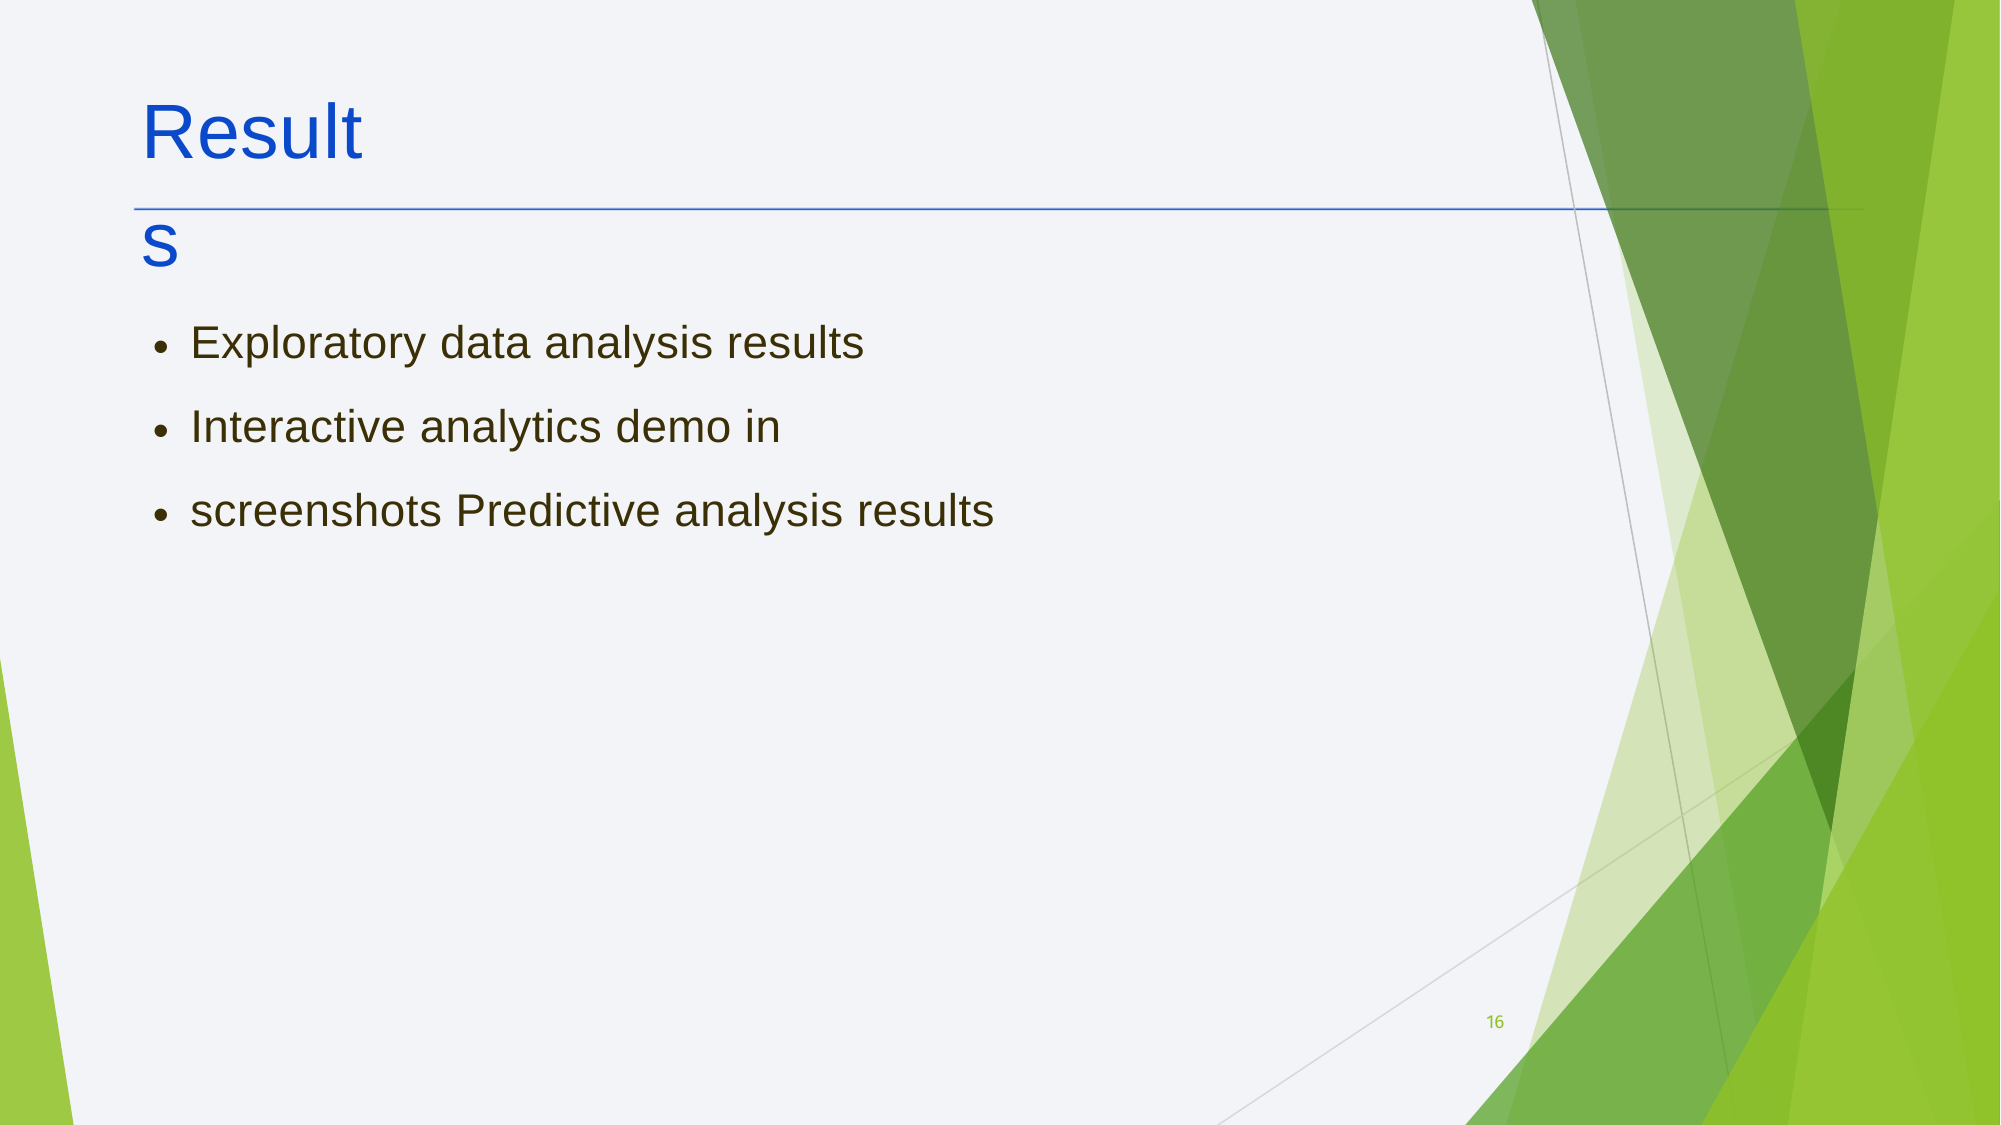

Results
Exploratory data analysis results Interactive analytics demo in screenshots Predictive analysis results
• • •

16